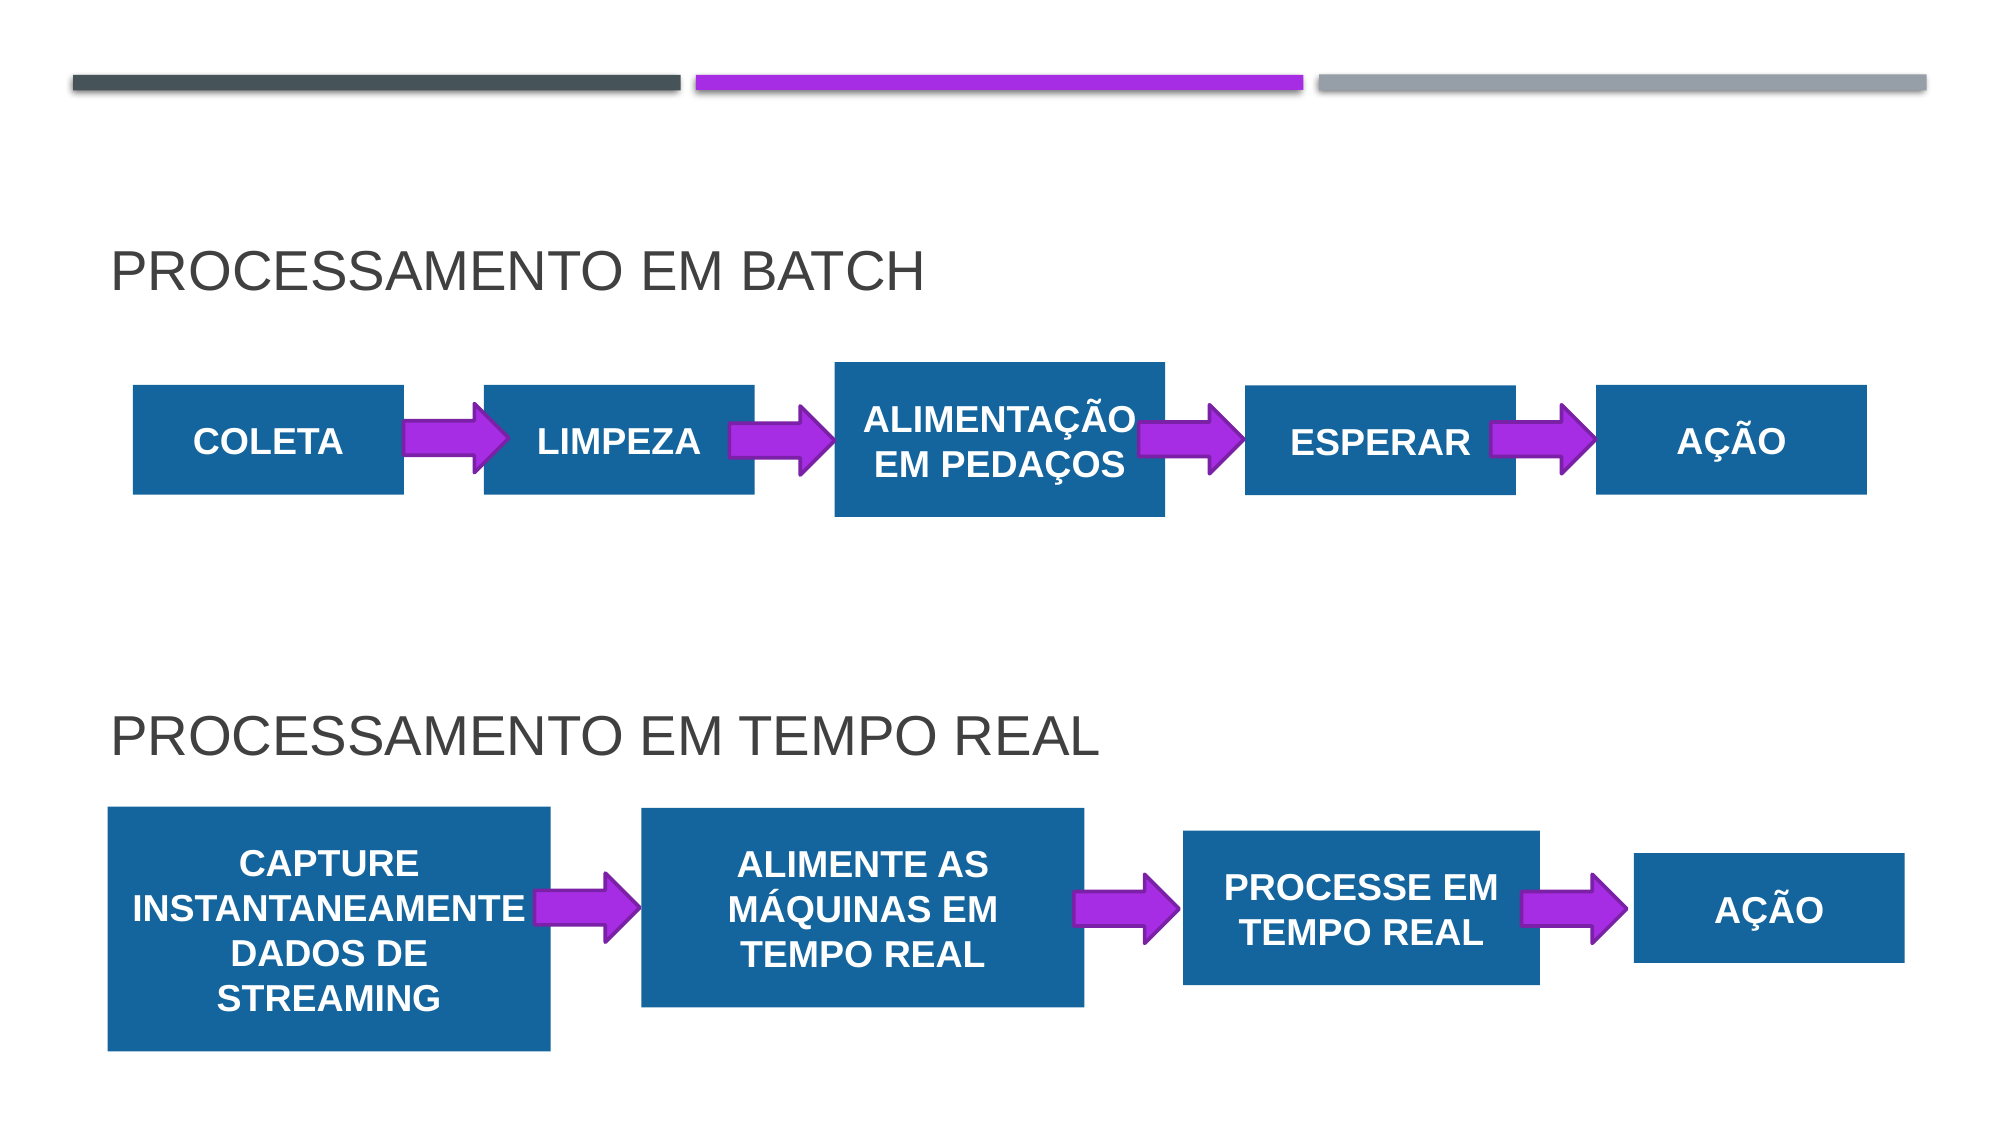

# PROCESSAMENTO EM BATCH

ALIMENTAÇÃO EM PEDAÇOS

COLETA

AÇÃO

LIMPEZA

ESPERAR

PROCESSAMENTO EM TEMPO REAL

CAPTURE INSTANTANEAMENTE DADOS DE STREAMING

ALIMENTE AS MÁQUINAS EM TEMPO REAL

PROCESSE EM TEMPO REAL

AÇÃO